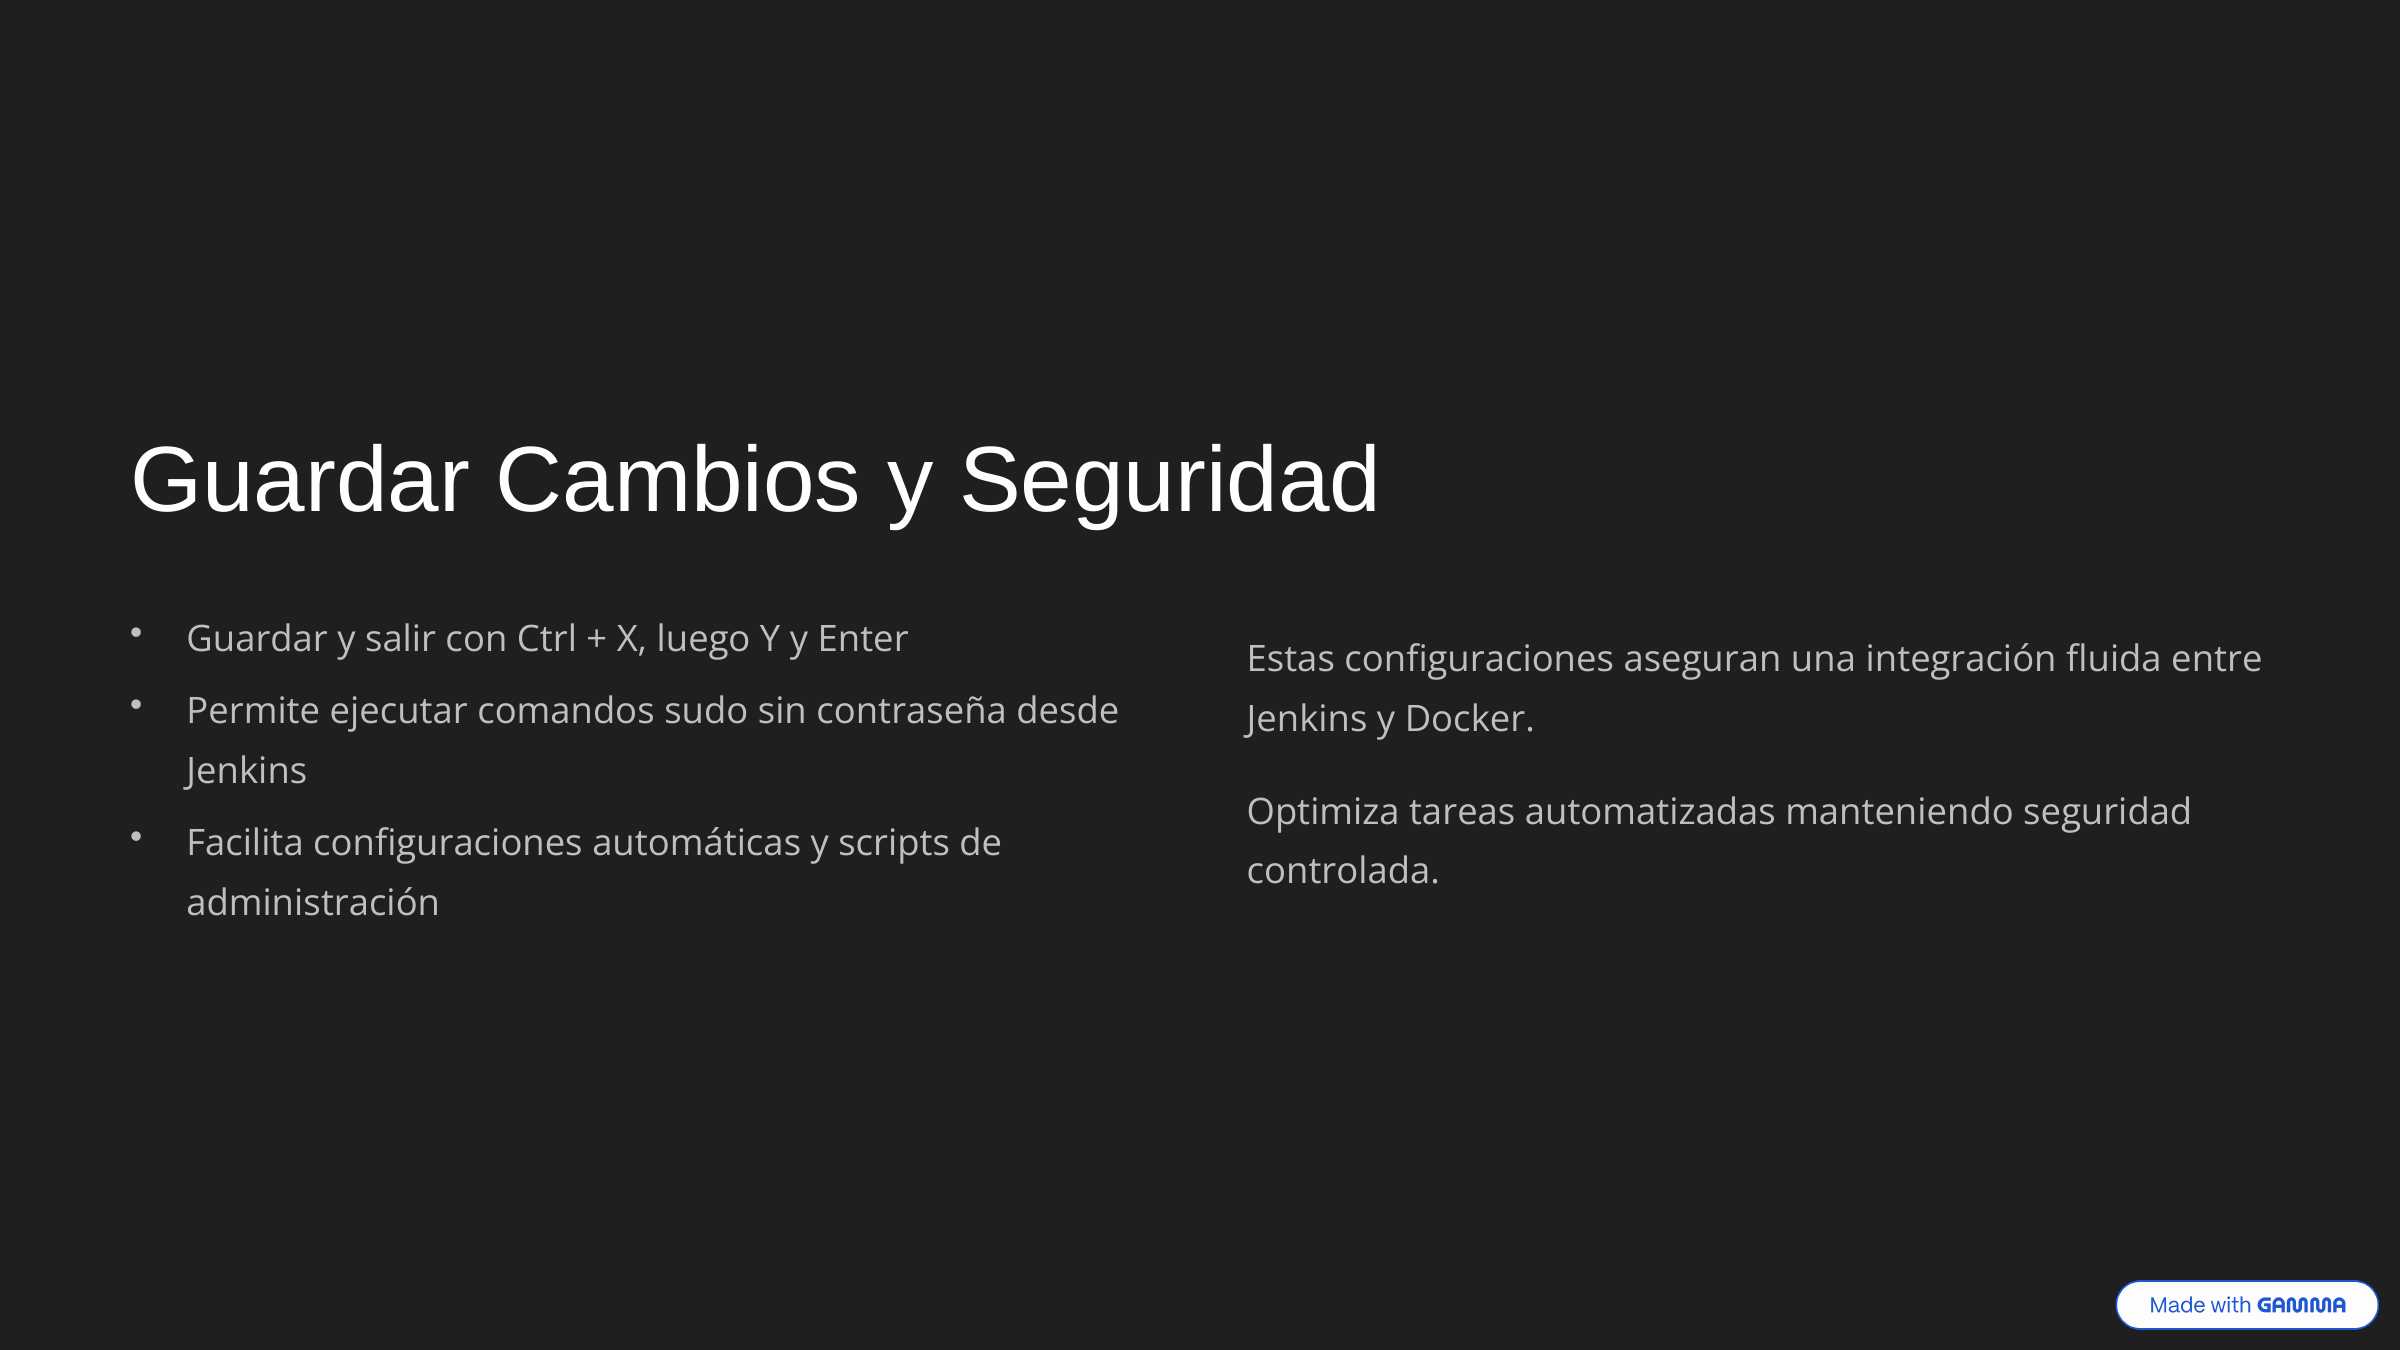

Guardar Cambios y Seguridad
Guardar y salir con Ctrl + X, luego Y y Enter
Estas configuraciones aseguran una integración fluida entre Jenkins y Docker.
Permite ejecutar comandos sudo sin contraseña desde Jenkins
Optimiza tareas automatizadas manteniendo seguridad controlada.
Facilita configuraciones automáticas y scripts de administración